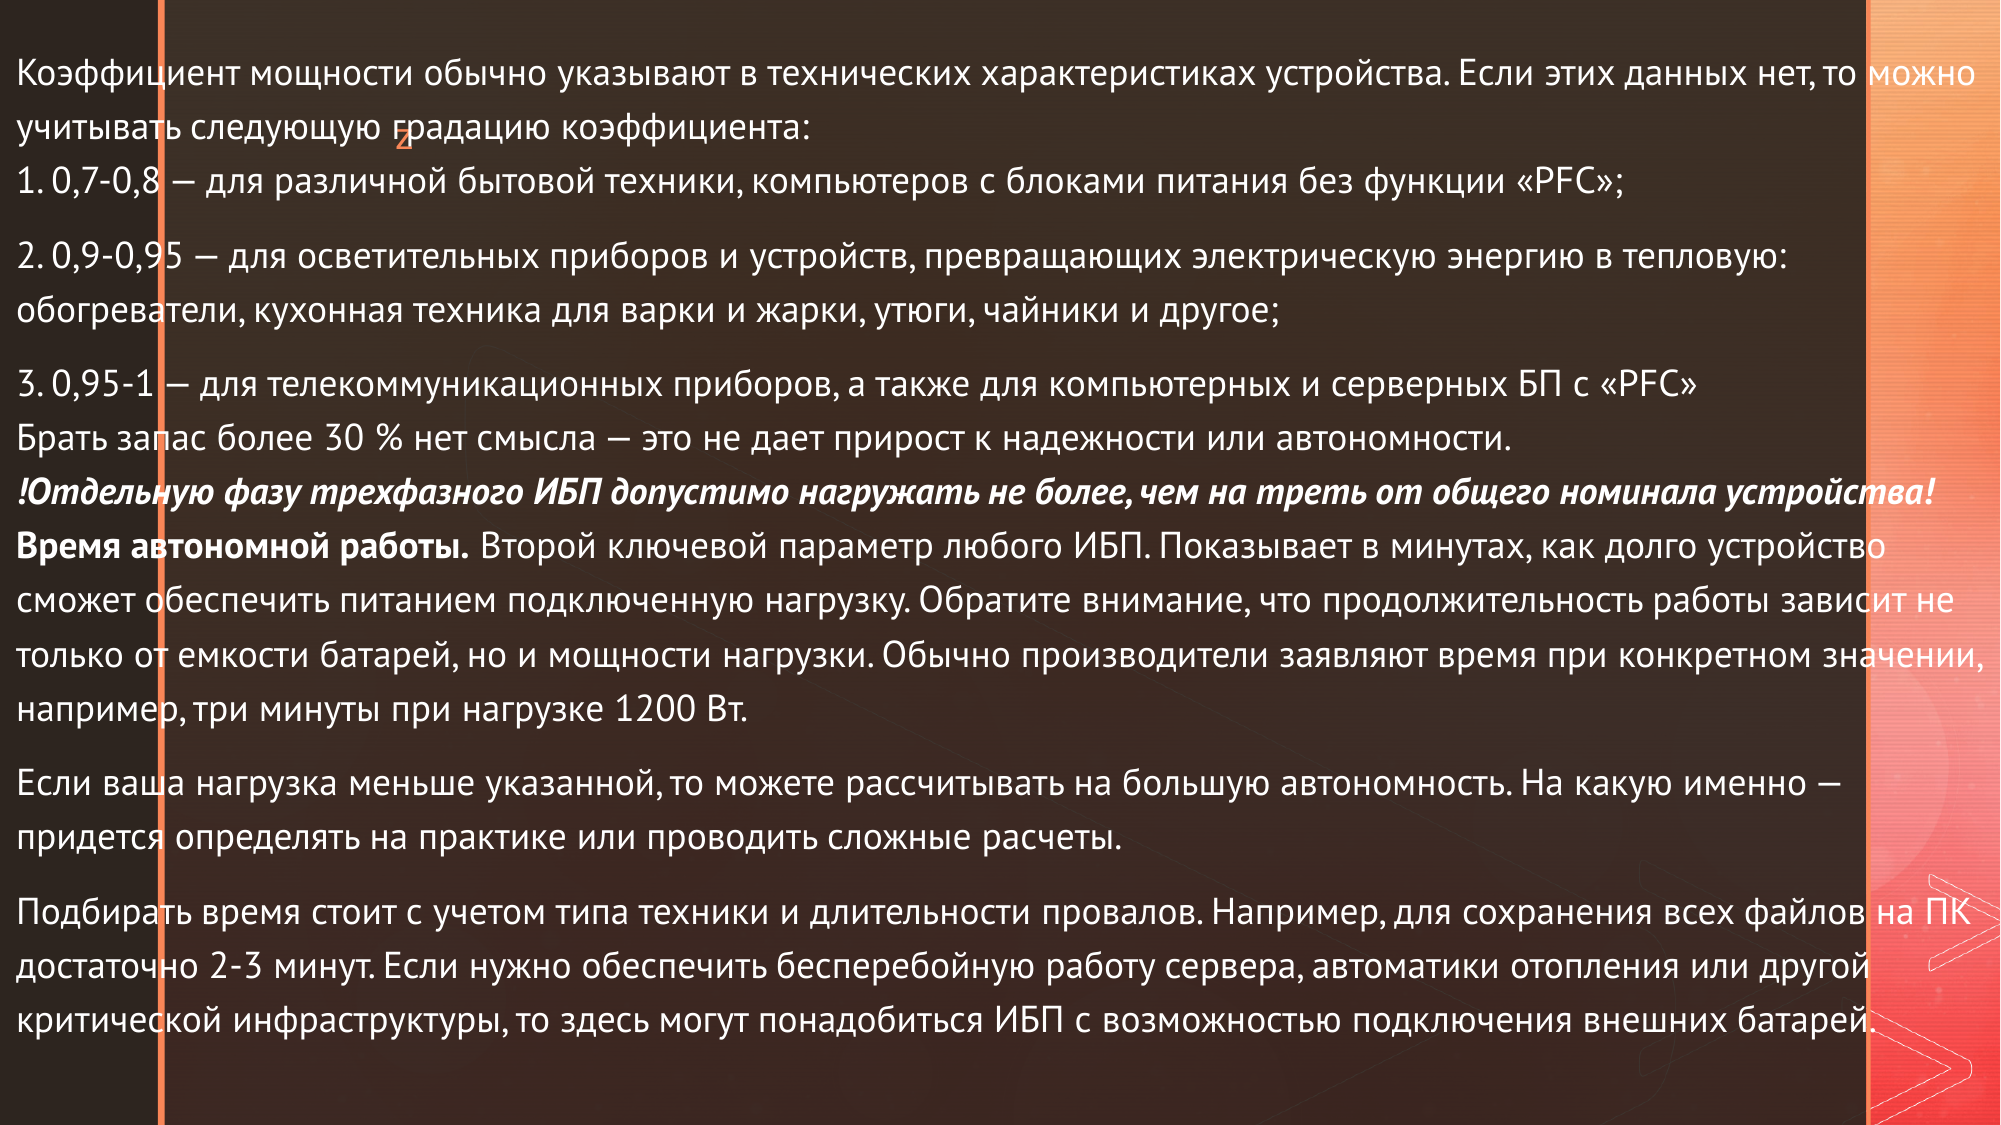

Коэффициент мощности обычно указывают в технических характеристиках устройства. Если этих данных нет, то можно учитывать следующую градацию коэффициента:
1. 0,7-0,8 — для различной бытовой техники, компьютеров с блоками питания без функции «PFC»;
2. 0,9-0,95 — для осветительных приборов и устройств, превращающих электрическую энергию в тепловую: обогреватели, кухонная техника для варки и жарки, утюги, чайники и другое;
3. 0,95-1 — для телекоммуникационных приборов, а также для компьютерных и серверных БП с «PFC»
Брать запас более 30 % нет смысла — это не дает прирост к надежности или автономности.
!Отдельную фазу трехфазного ИБП допустимо нагружать не более, чем на треть от общего номинала устройства!
Время автономной работы. Второй ключевой параметр любого ИБП. Показывает в минутах, как долго устройство сможет обеспечить питанием подключенную нагрузку. Обратите внимание, что продолжительность работы зависит не только от емкости батарей, но и мощности нагрузки. Обычно производители заявляют время при конкретном значении, например, три минуты при нагрузке 1200 Вт.
Если ваша нагрузка меньше указанной, то можете рассчитывать на большую автономность. На какую именно — придется определять на практике или проводить сложные расчеты.
Подбирать время стоит с учетом типа техники и длительности провалов. Например, для сохранения всех файлов на ПК достаточно 2-3 минут. Если нужно обеспечить бесперебойную работу сервера, автоматики отопления или другой критической инфраструктуры, то здесь могут понадобиться ИБП с возможностью подключения внешних батарей.

#